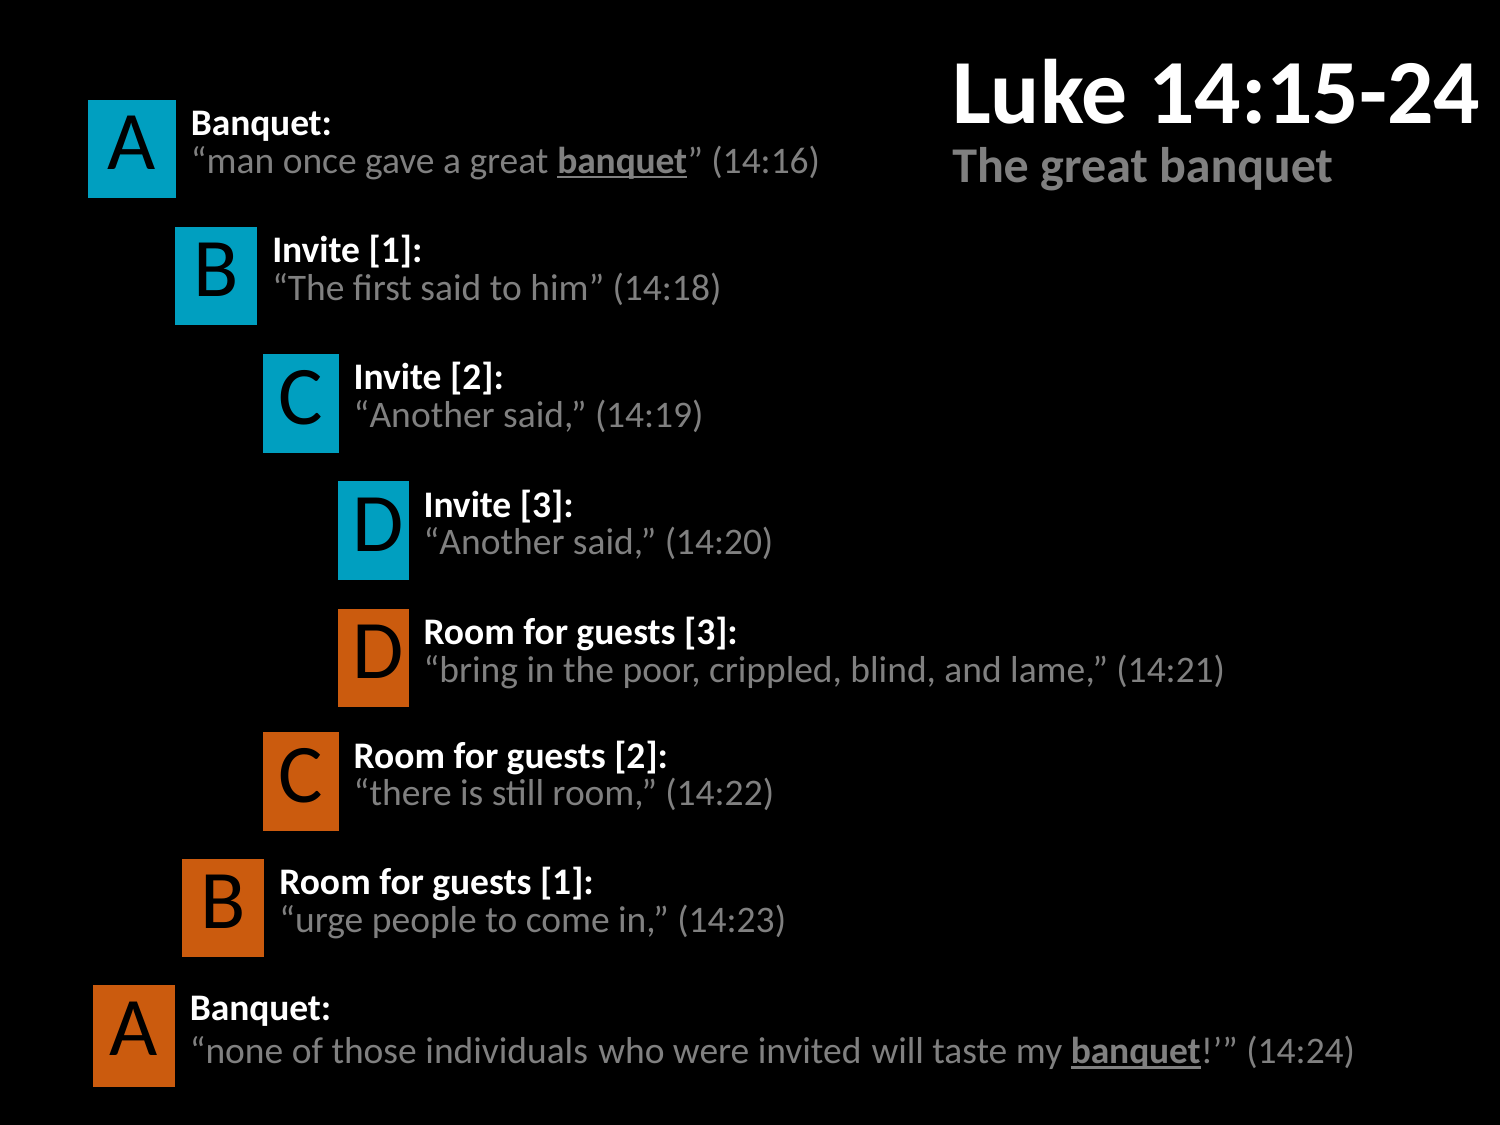

Luke 14:15-24
| A | Banquet: “man once gave a great banquet” (14:16) |
| --- | --- |
The great banquet
| B | Invite [1]: “The first said to him” (14:18) |
| --- | --- |
| C | Invite [2]: “Another said,” (14:19) |
| --- | --- |
| D | Invite [3]: “Another said,” (14:20) |
| --- | --- |
| D | Room for guests [3]: “bring in the poor, crippled, blind, and lame,” (14:21) |
| --- | --- |
| C | Room for guests [2]: “there is still room,” (14:22) |
| --- | --- |
| B | Room for guests [1]: “urge people to come in,” (14:23) |
| --- | --- |
| A | Banquet: “none of those individuals﻿ who were invited﻿ will taste my banquet!’” (14:24) |
| --- | --- |